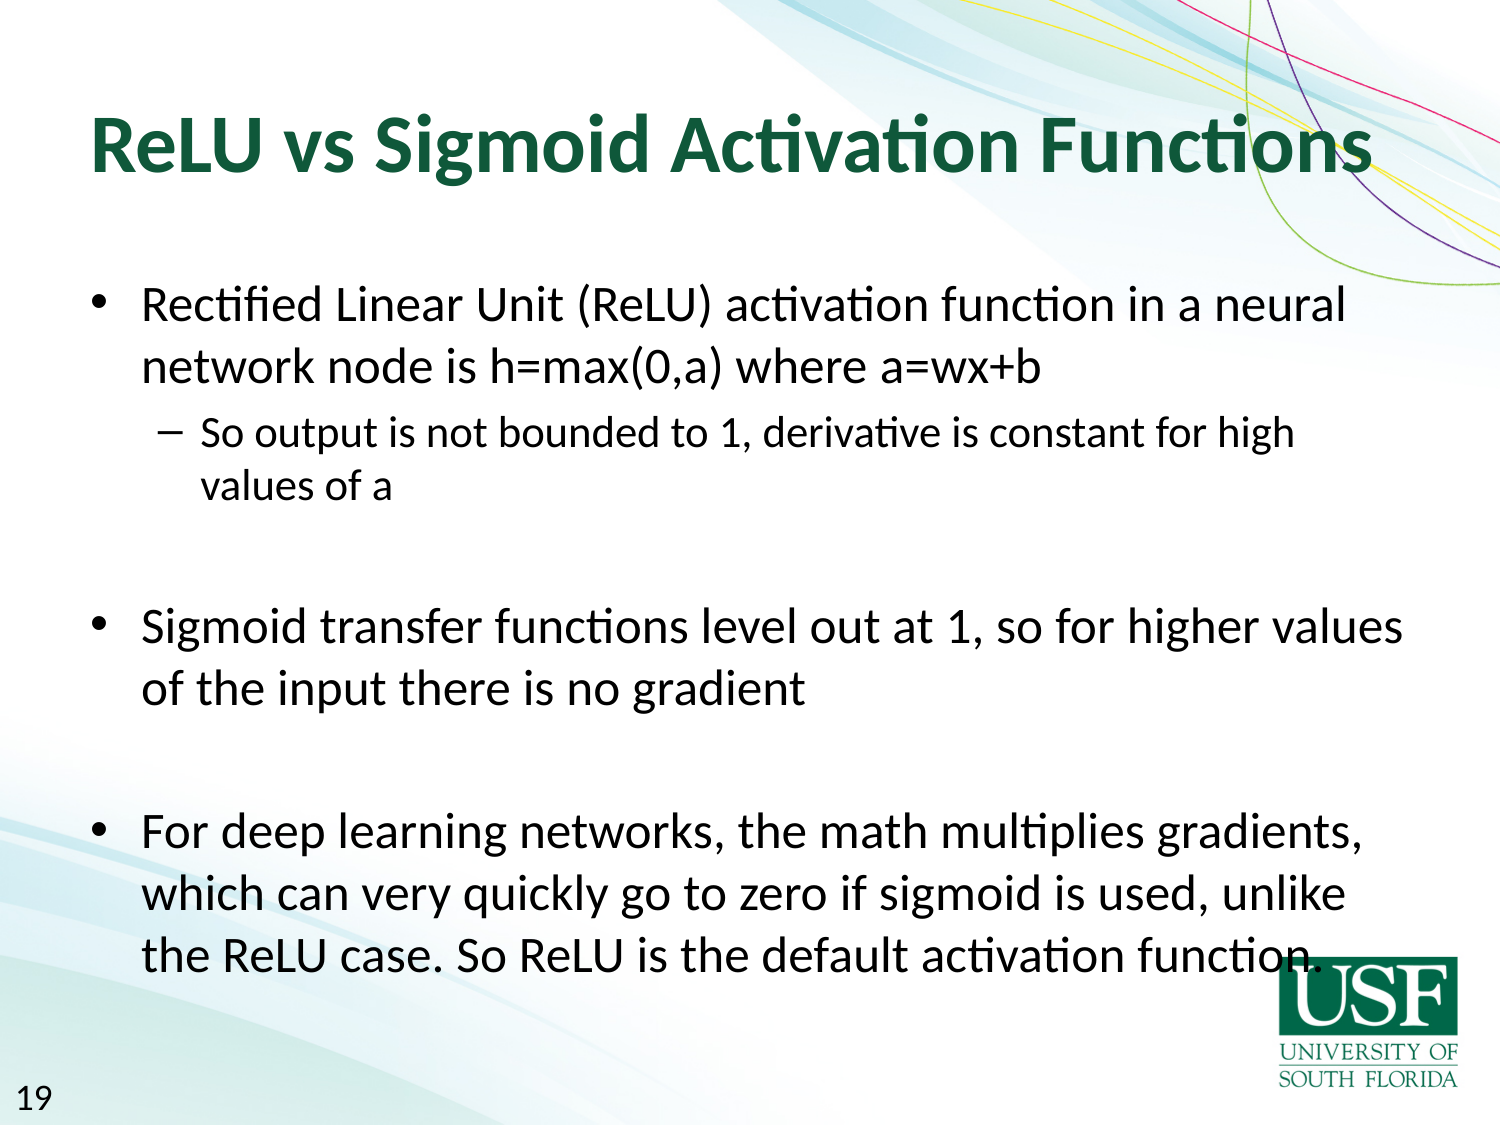

# ReLU vs Sigmoid Activation Functions
Rectified Linear Unit (ReLU) activation function in a neural network node is h=max(0,a) where a=wx+b
So output is not bounded to 1, derivative is constant for high values of a

Sigmoid transfer functions level out at 1, so for higher values of the input there is no gradient

For deep learning networks, the math multiplies gradients, which can very quickly go to zero if sigmoid is used, unlike the ReLU case. So ReLU is the default activation function.
19